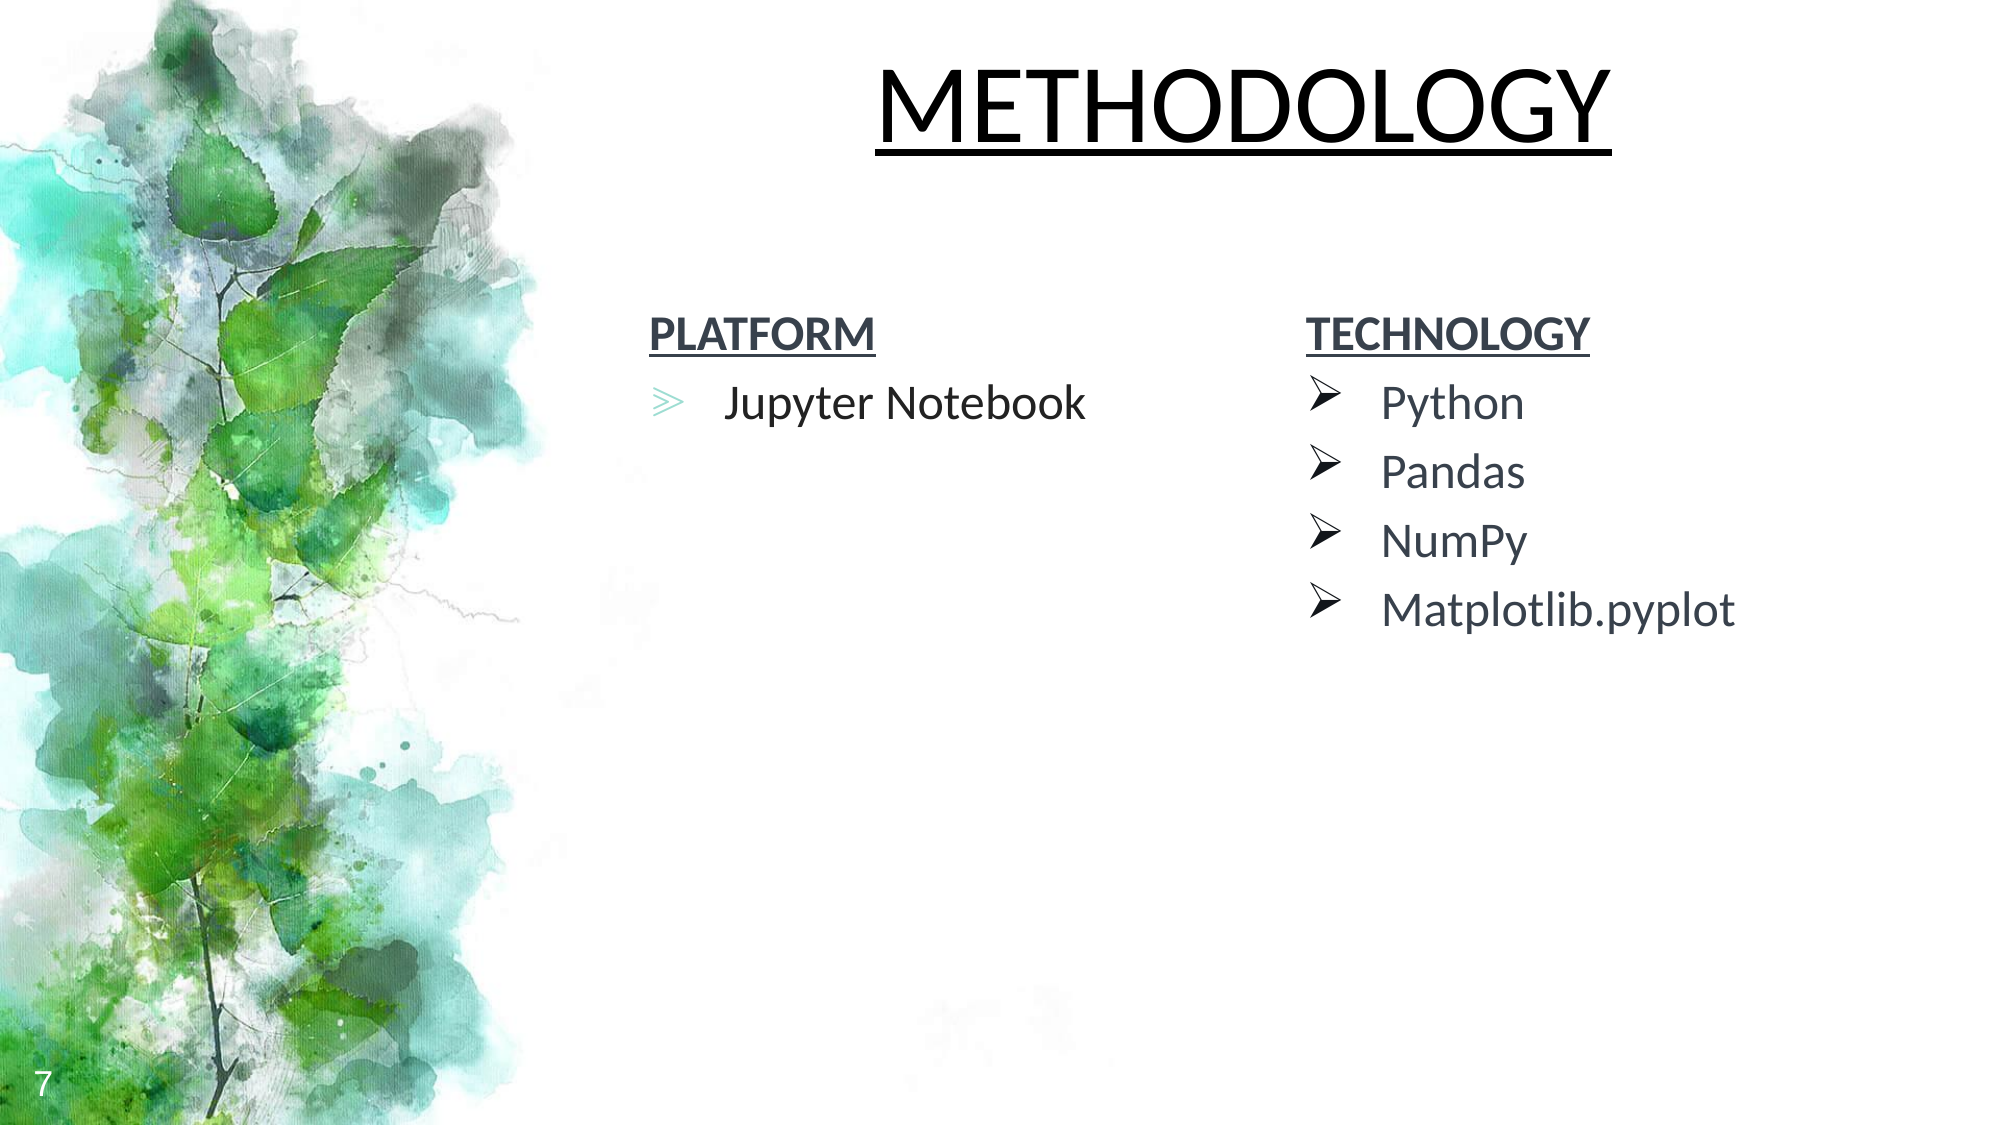

METHODOLOGY
PLATFORM
Jupyter Notebook

TECHNOLOGY
Python
Pandas
NumPy
Matplotlib.pyplot

7